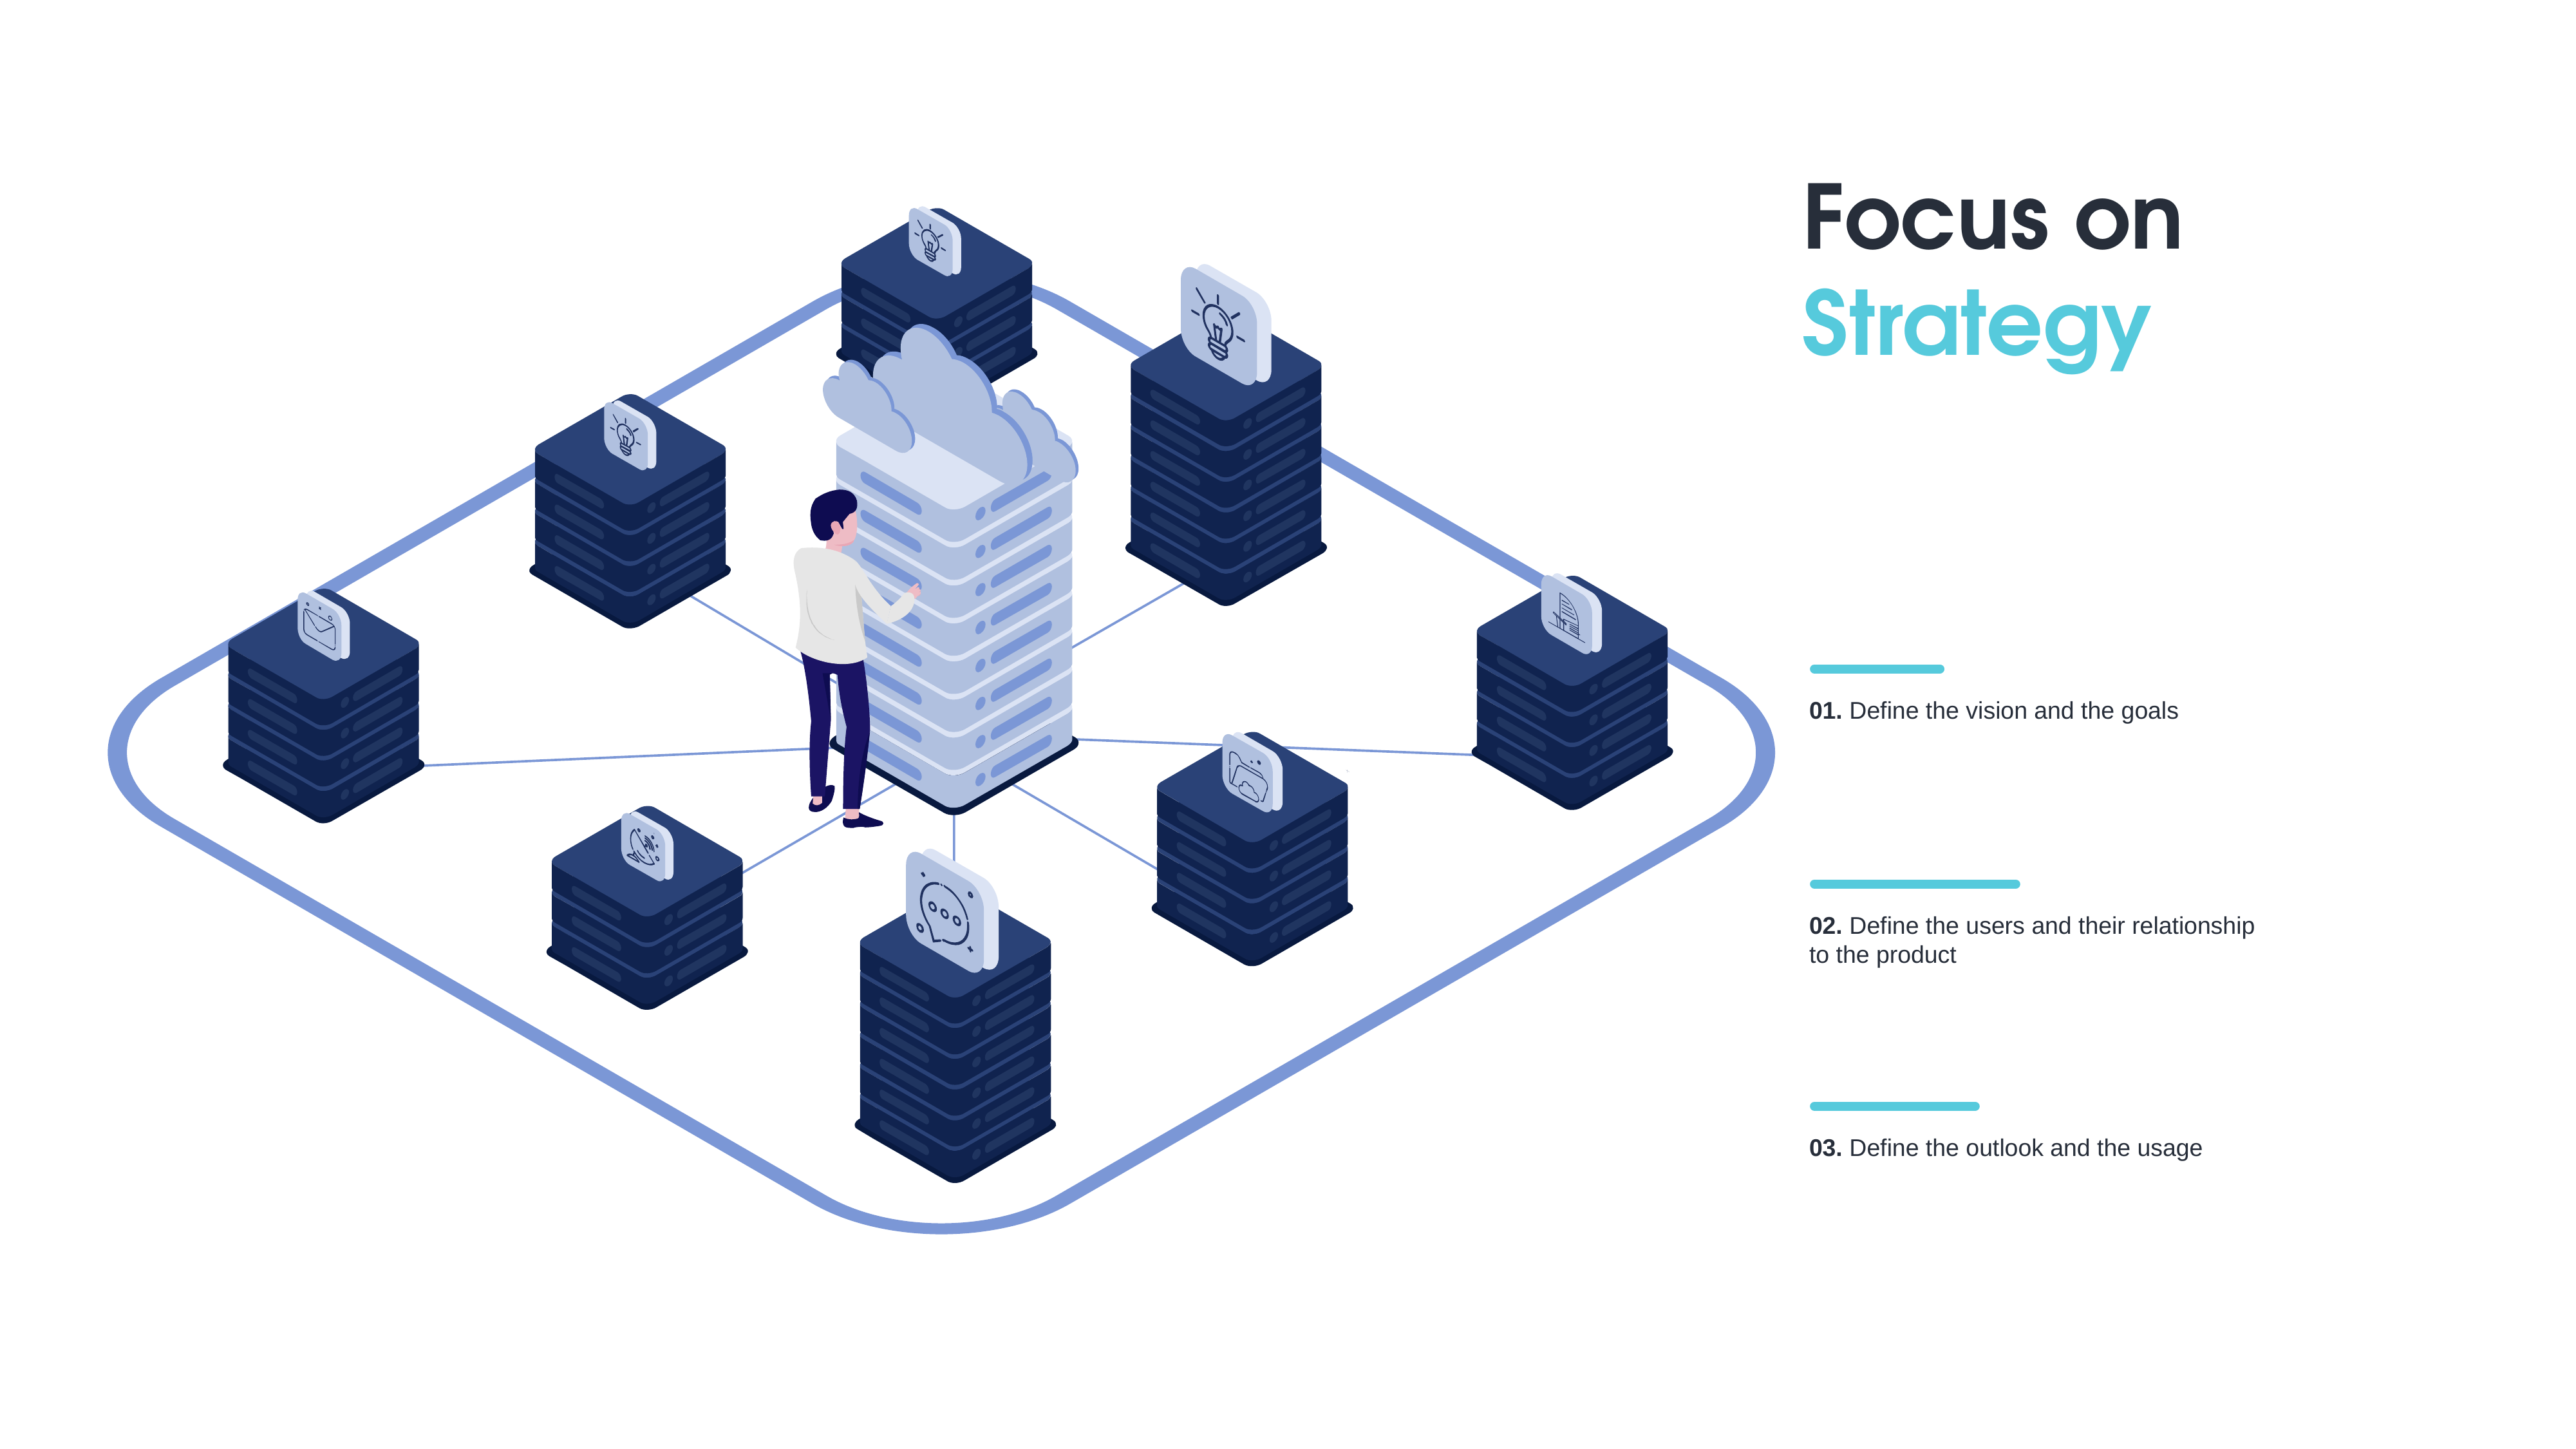

Focus on Strategy

01. Define the vision and the goals

02. Define the users and their relationship to the product

03. Define the outlook and the usage